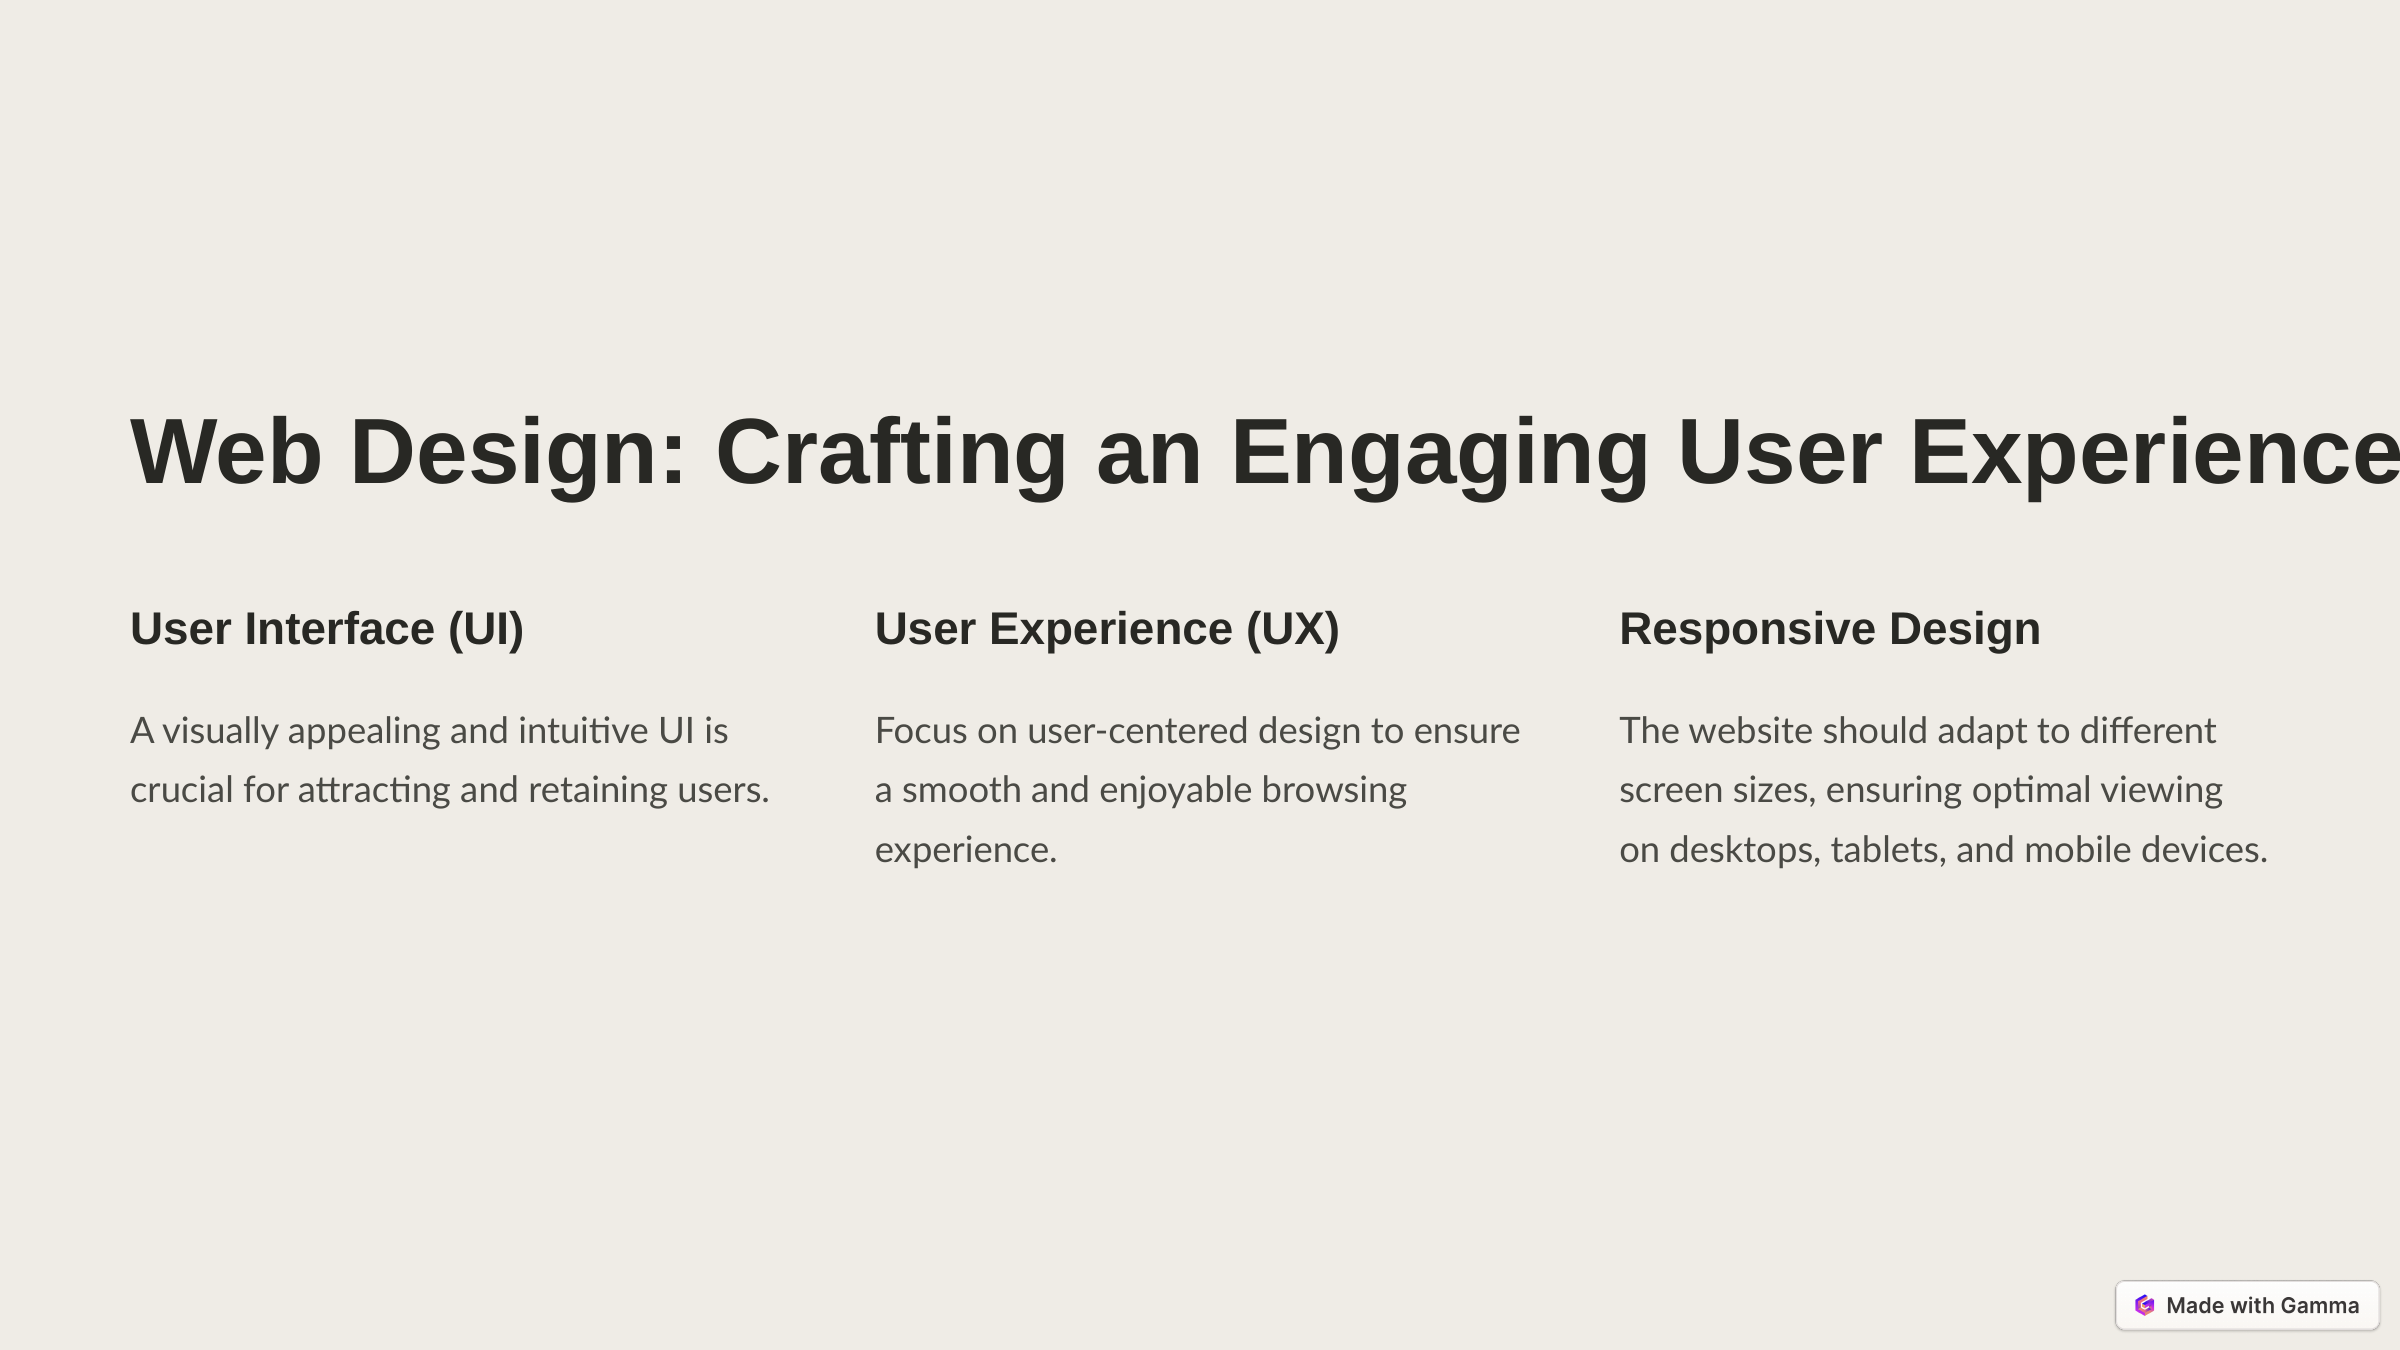

Web Design: Crafting an Engaging User Experience
User Interface (UI)
User Experience (UX)
Responsive Design
A visually appealing and intuitive UI is crucial for attracting and retaining users.
Focus on user-centered design to ensure a smooth and enjoyable browsing experience.
The website should adapt to different screen sizes, ensuring optimal viewing on desktops, tablets, and mobile devices.